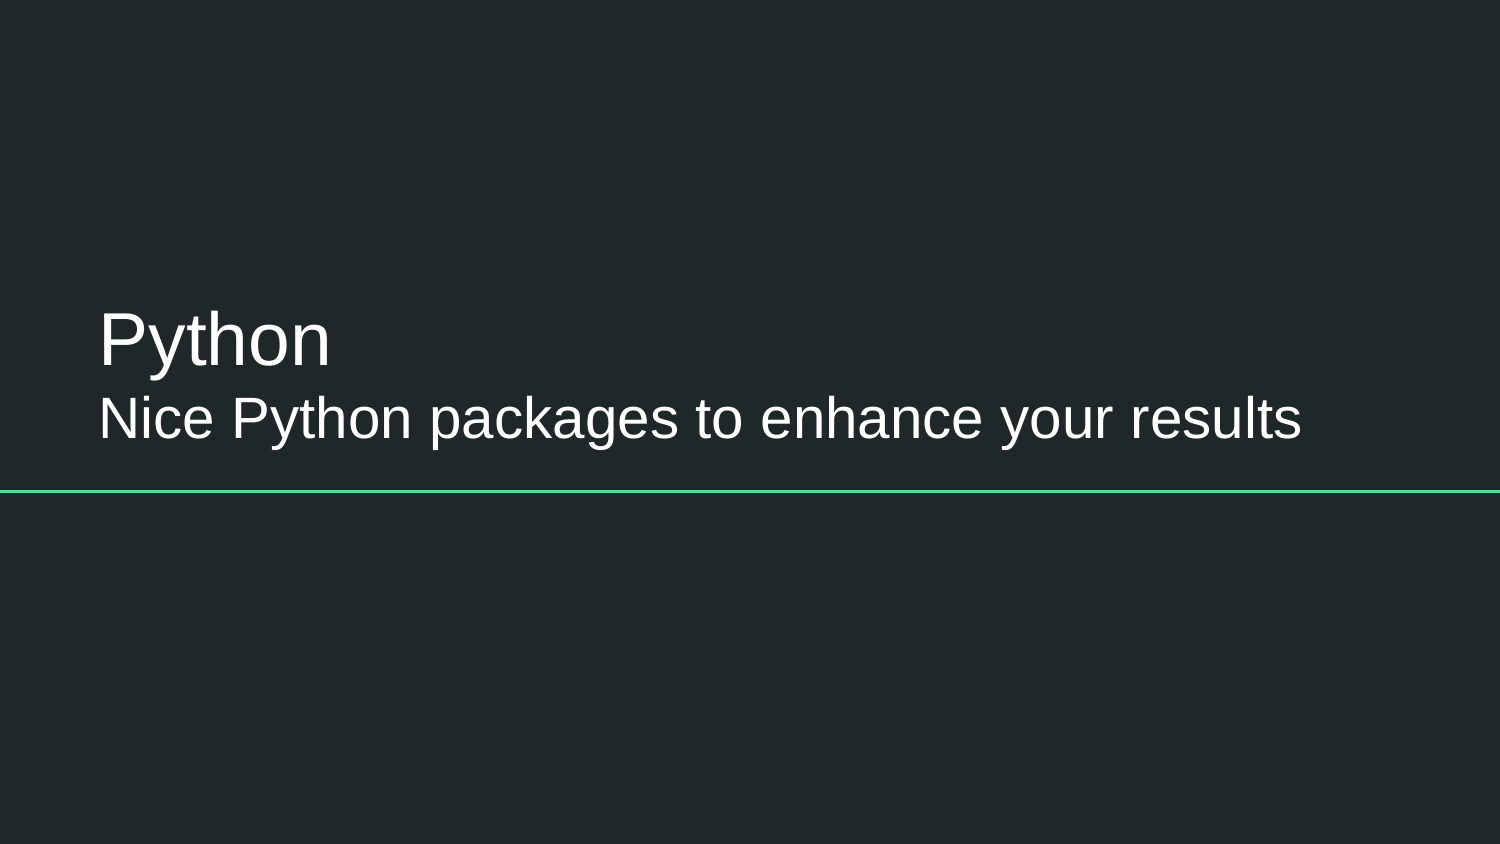

# Python Nice Python packages to enhance your results